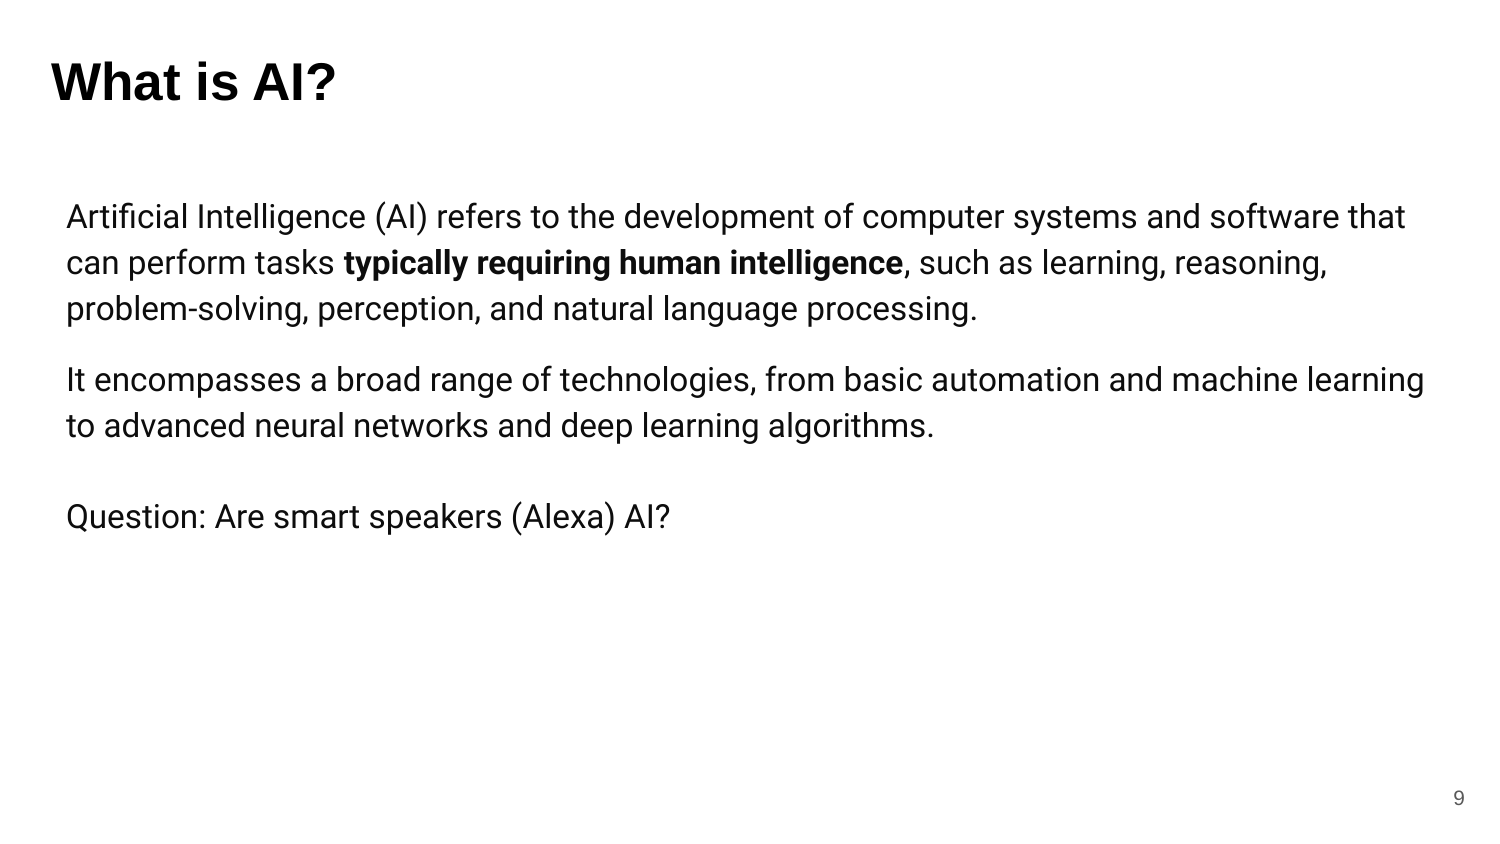

# What is AI?
Artificial Intelligence (AI) refers to the development of computer systems and software that can perform tasks typically requiring human intelligence, such as learning, reasoning, problem-solving, perception, and natural language processing.
It encompasses a broad range of technologies, from basic automation and machine learning to advanced neural networks and deep learning algorithms.
Question: Are smart speakers (Alexa) AI?
9